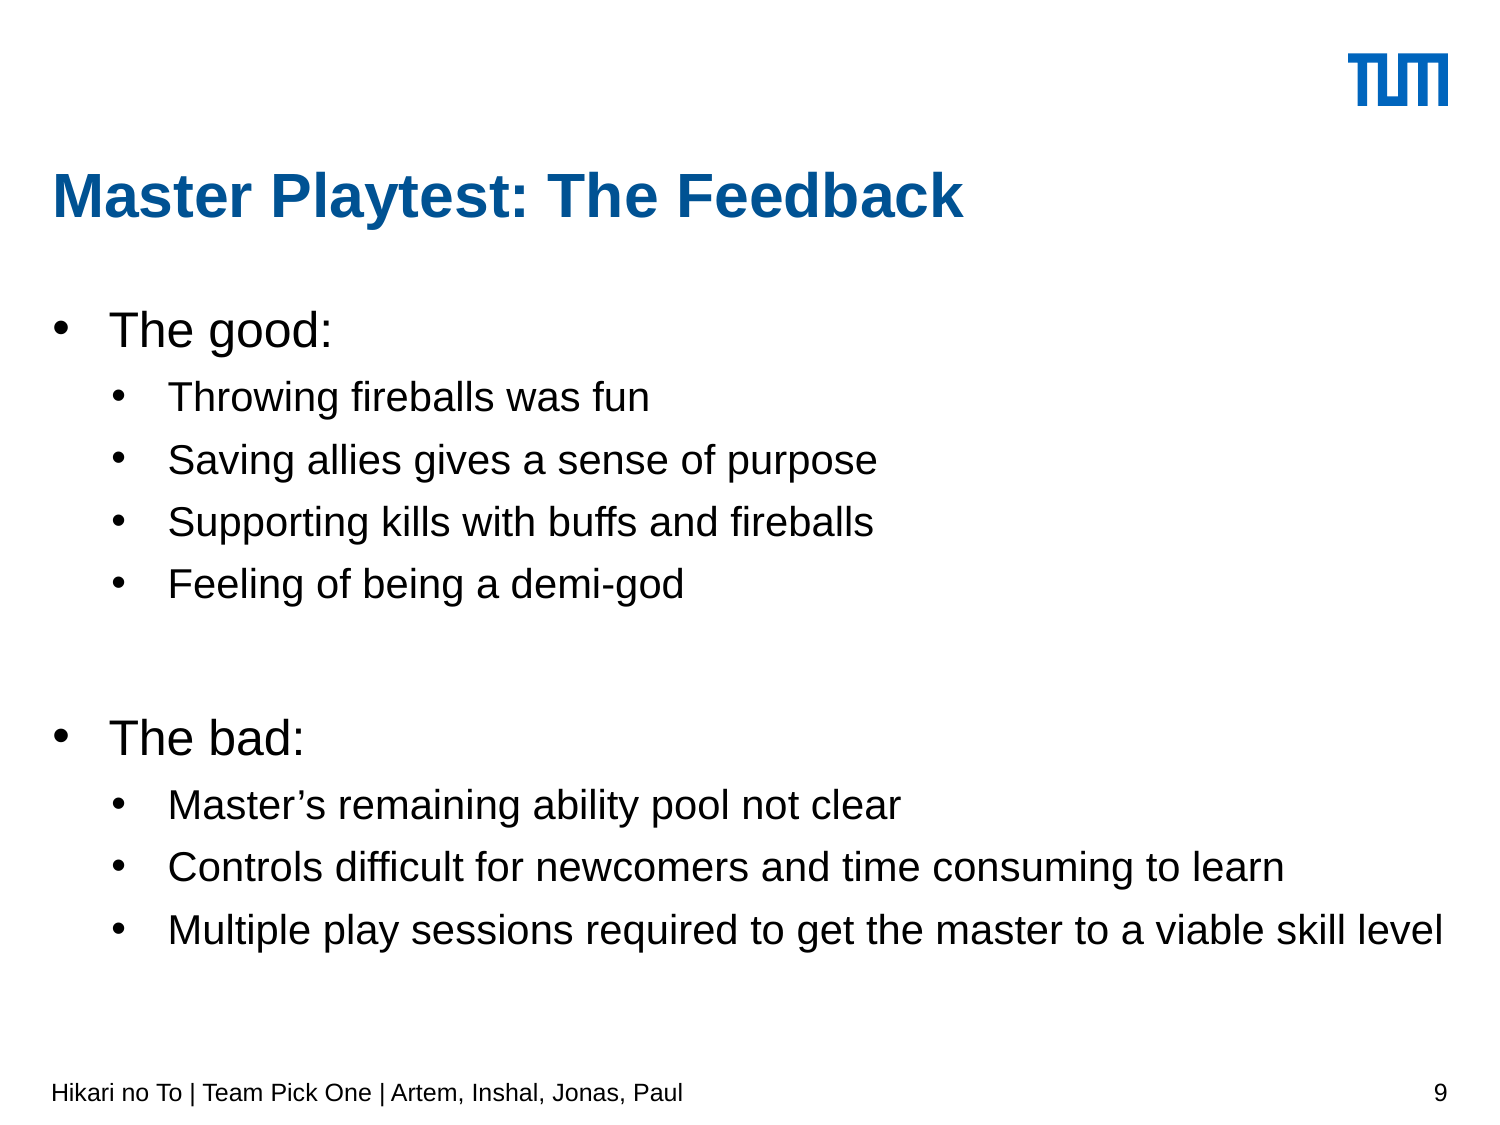

# Master Playtest: The Feedback
The good:
Throwing fireballs was fun
Saving allies gives a sense of purpose
Supporting kills with buffs and fireballs
Feeling of being a demi-god

The bad:
Master’s remaining ability pool not clear
Controls difficult for newcomers and time consuming to learn
Multiple play sessions required to get the master to a viable skill level

Hikari no To | Team Pick One | Artem, Inshal, Jonas, Paul
9